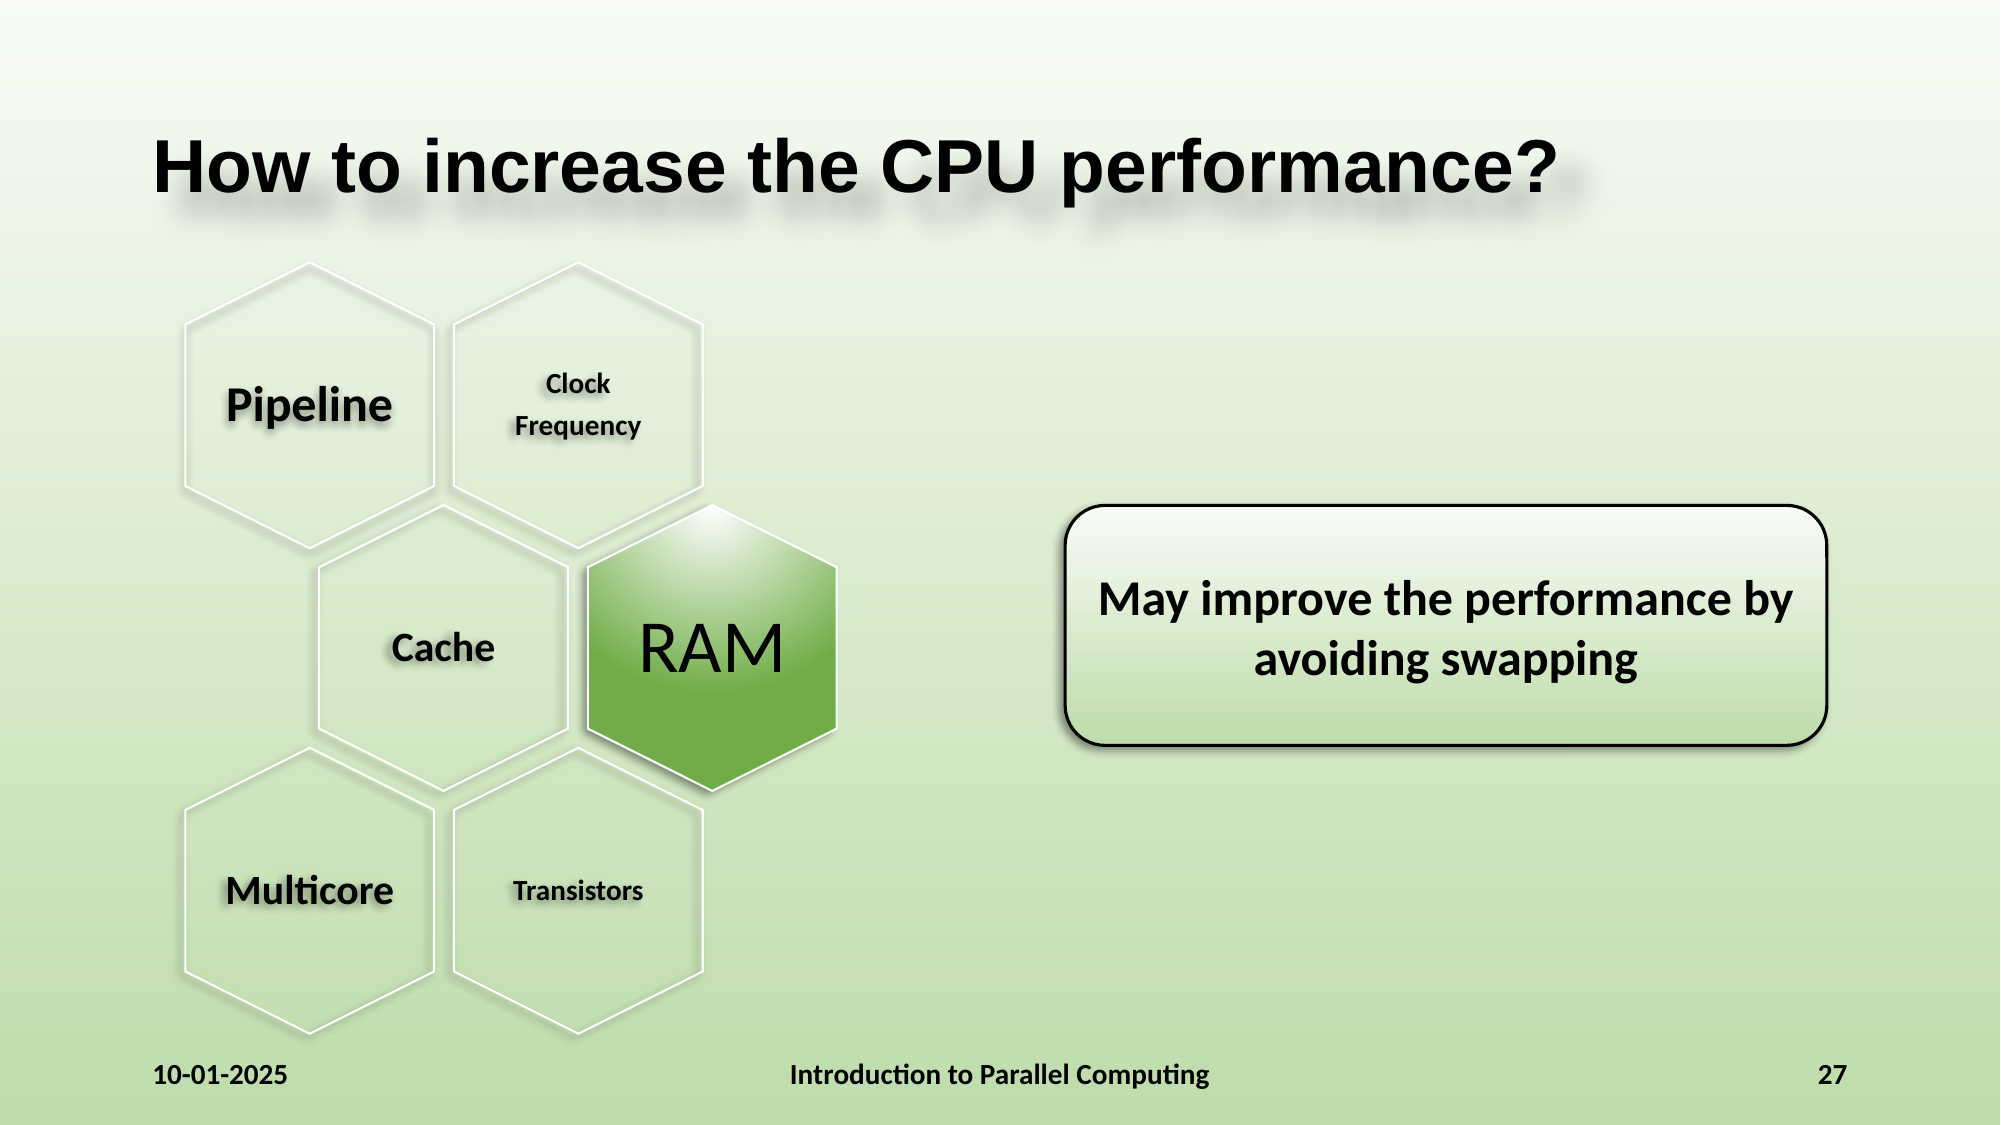

# How to increase the CPU performance?
Clock
Frequency
Pipeline
Cache
RAM
Transistors
Multicore
May improve the performance by avoiding swapping
10-01-2025
Introduction to Parallel Computing
27